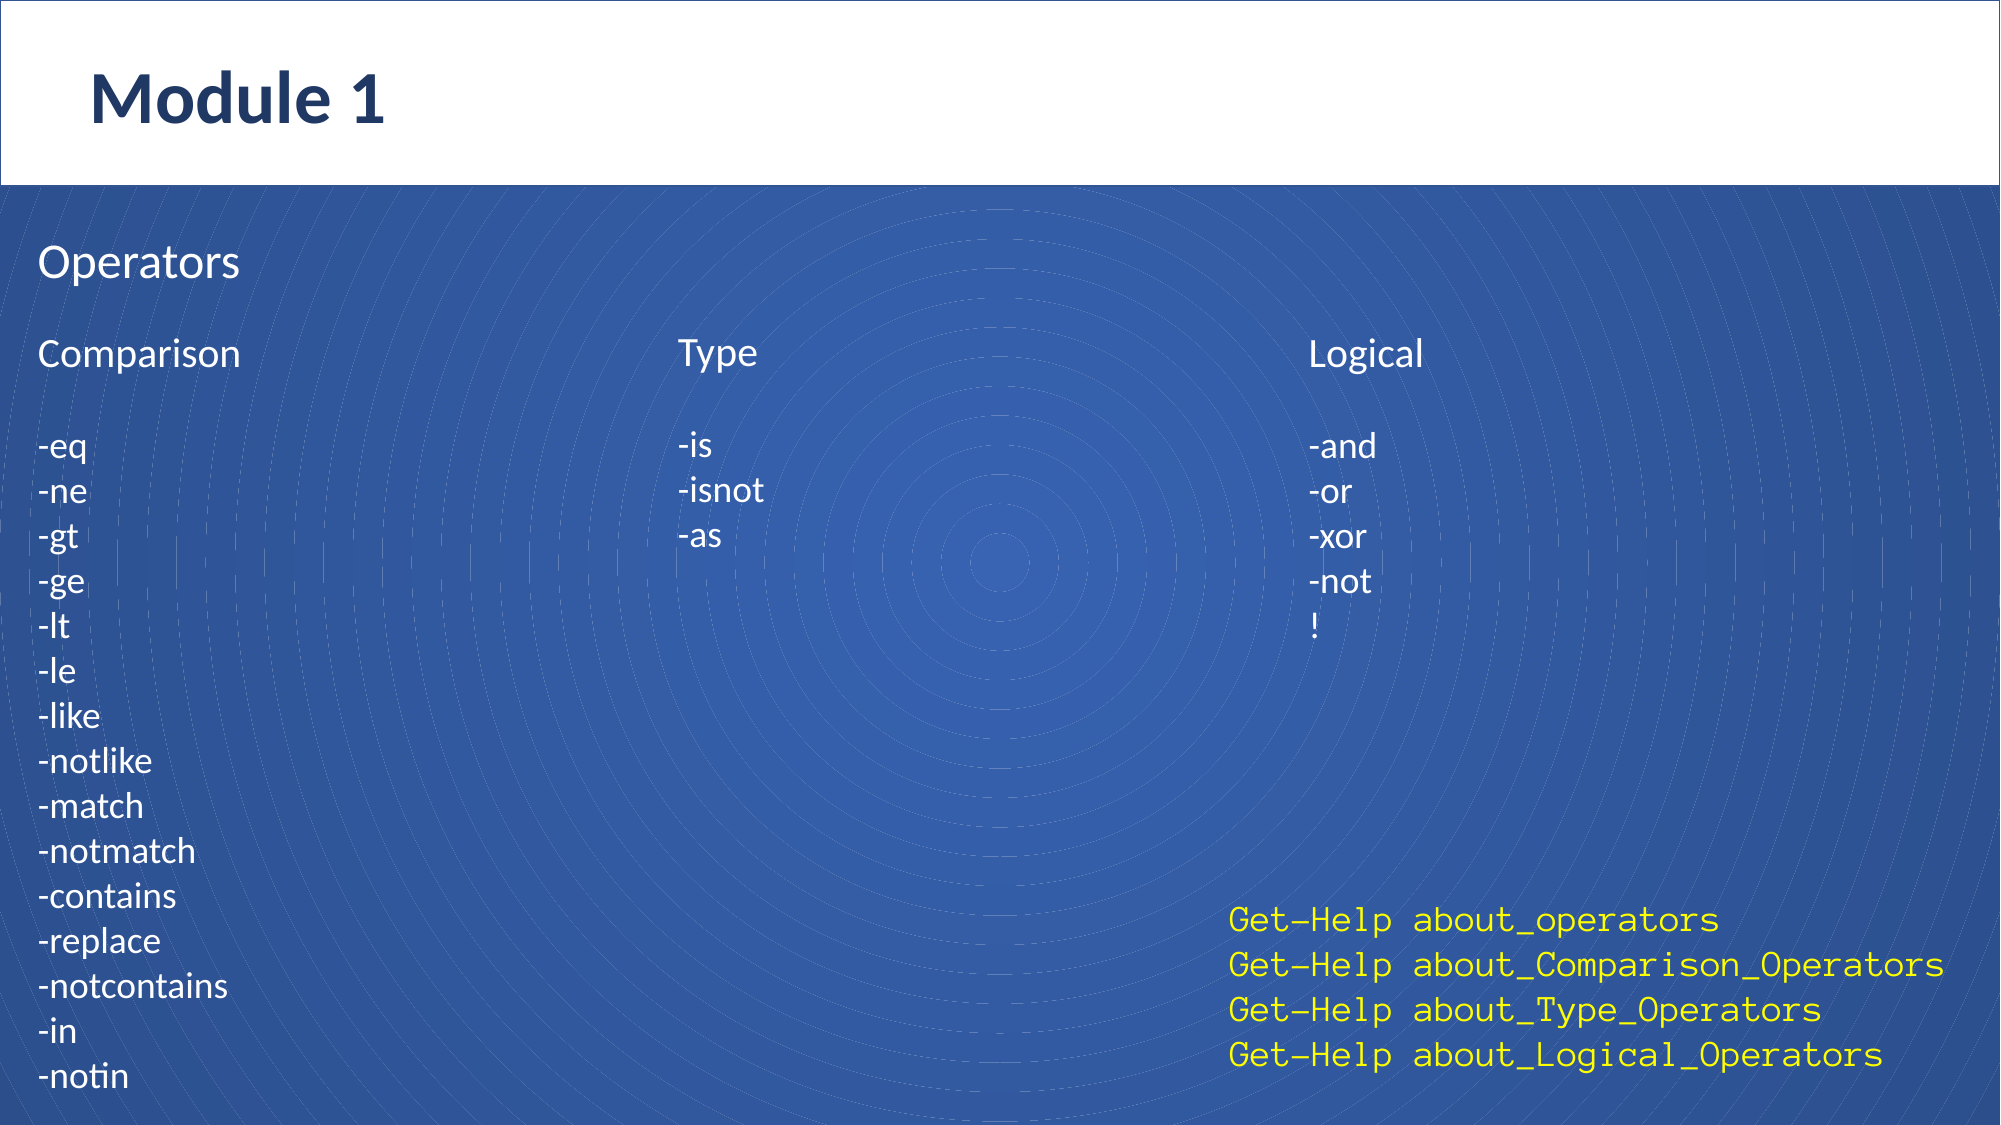

Module 1
Operators
Type

-is
-isnot
-as

Comparison

-eq
-ne
-gt
-ge
-lt
-le
-like
-notlike
-match
-notmatch
-contains
-replace
-notcontains
-in
-notin

Logical

-and
-or
-xor
-not
!
Get-Help about_operators
Get-Help about_Comparison_Operators
Get-Help about_Type_Operators
Get-Help about_Logical_Operators